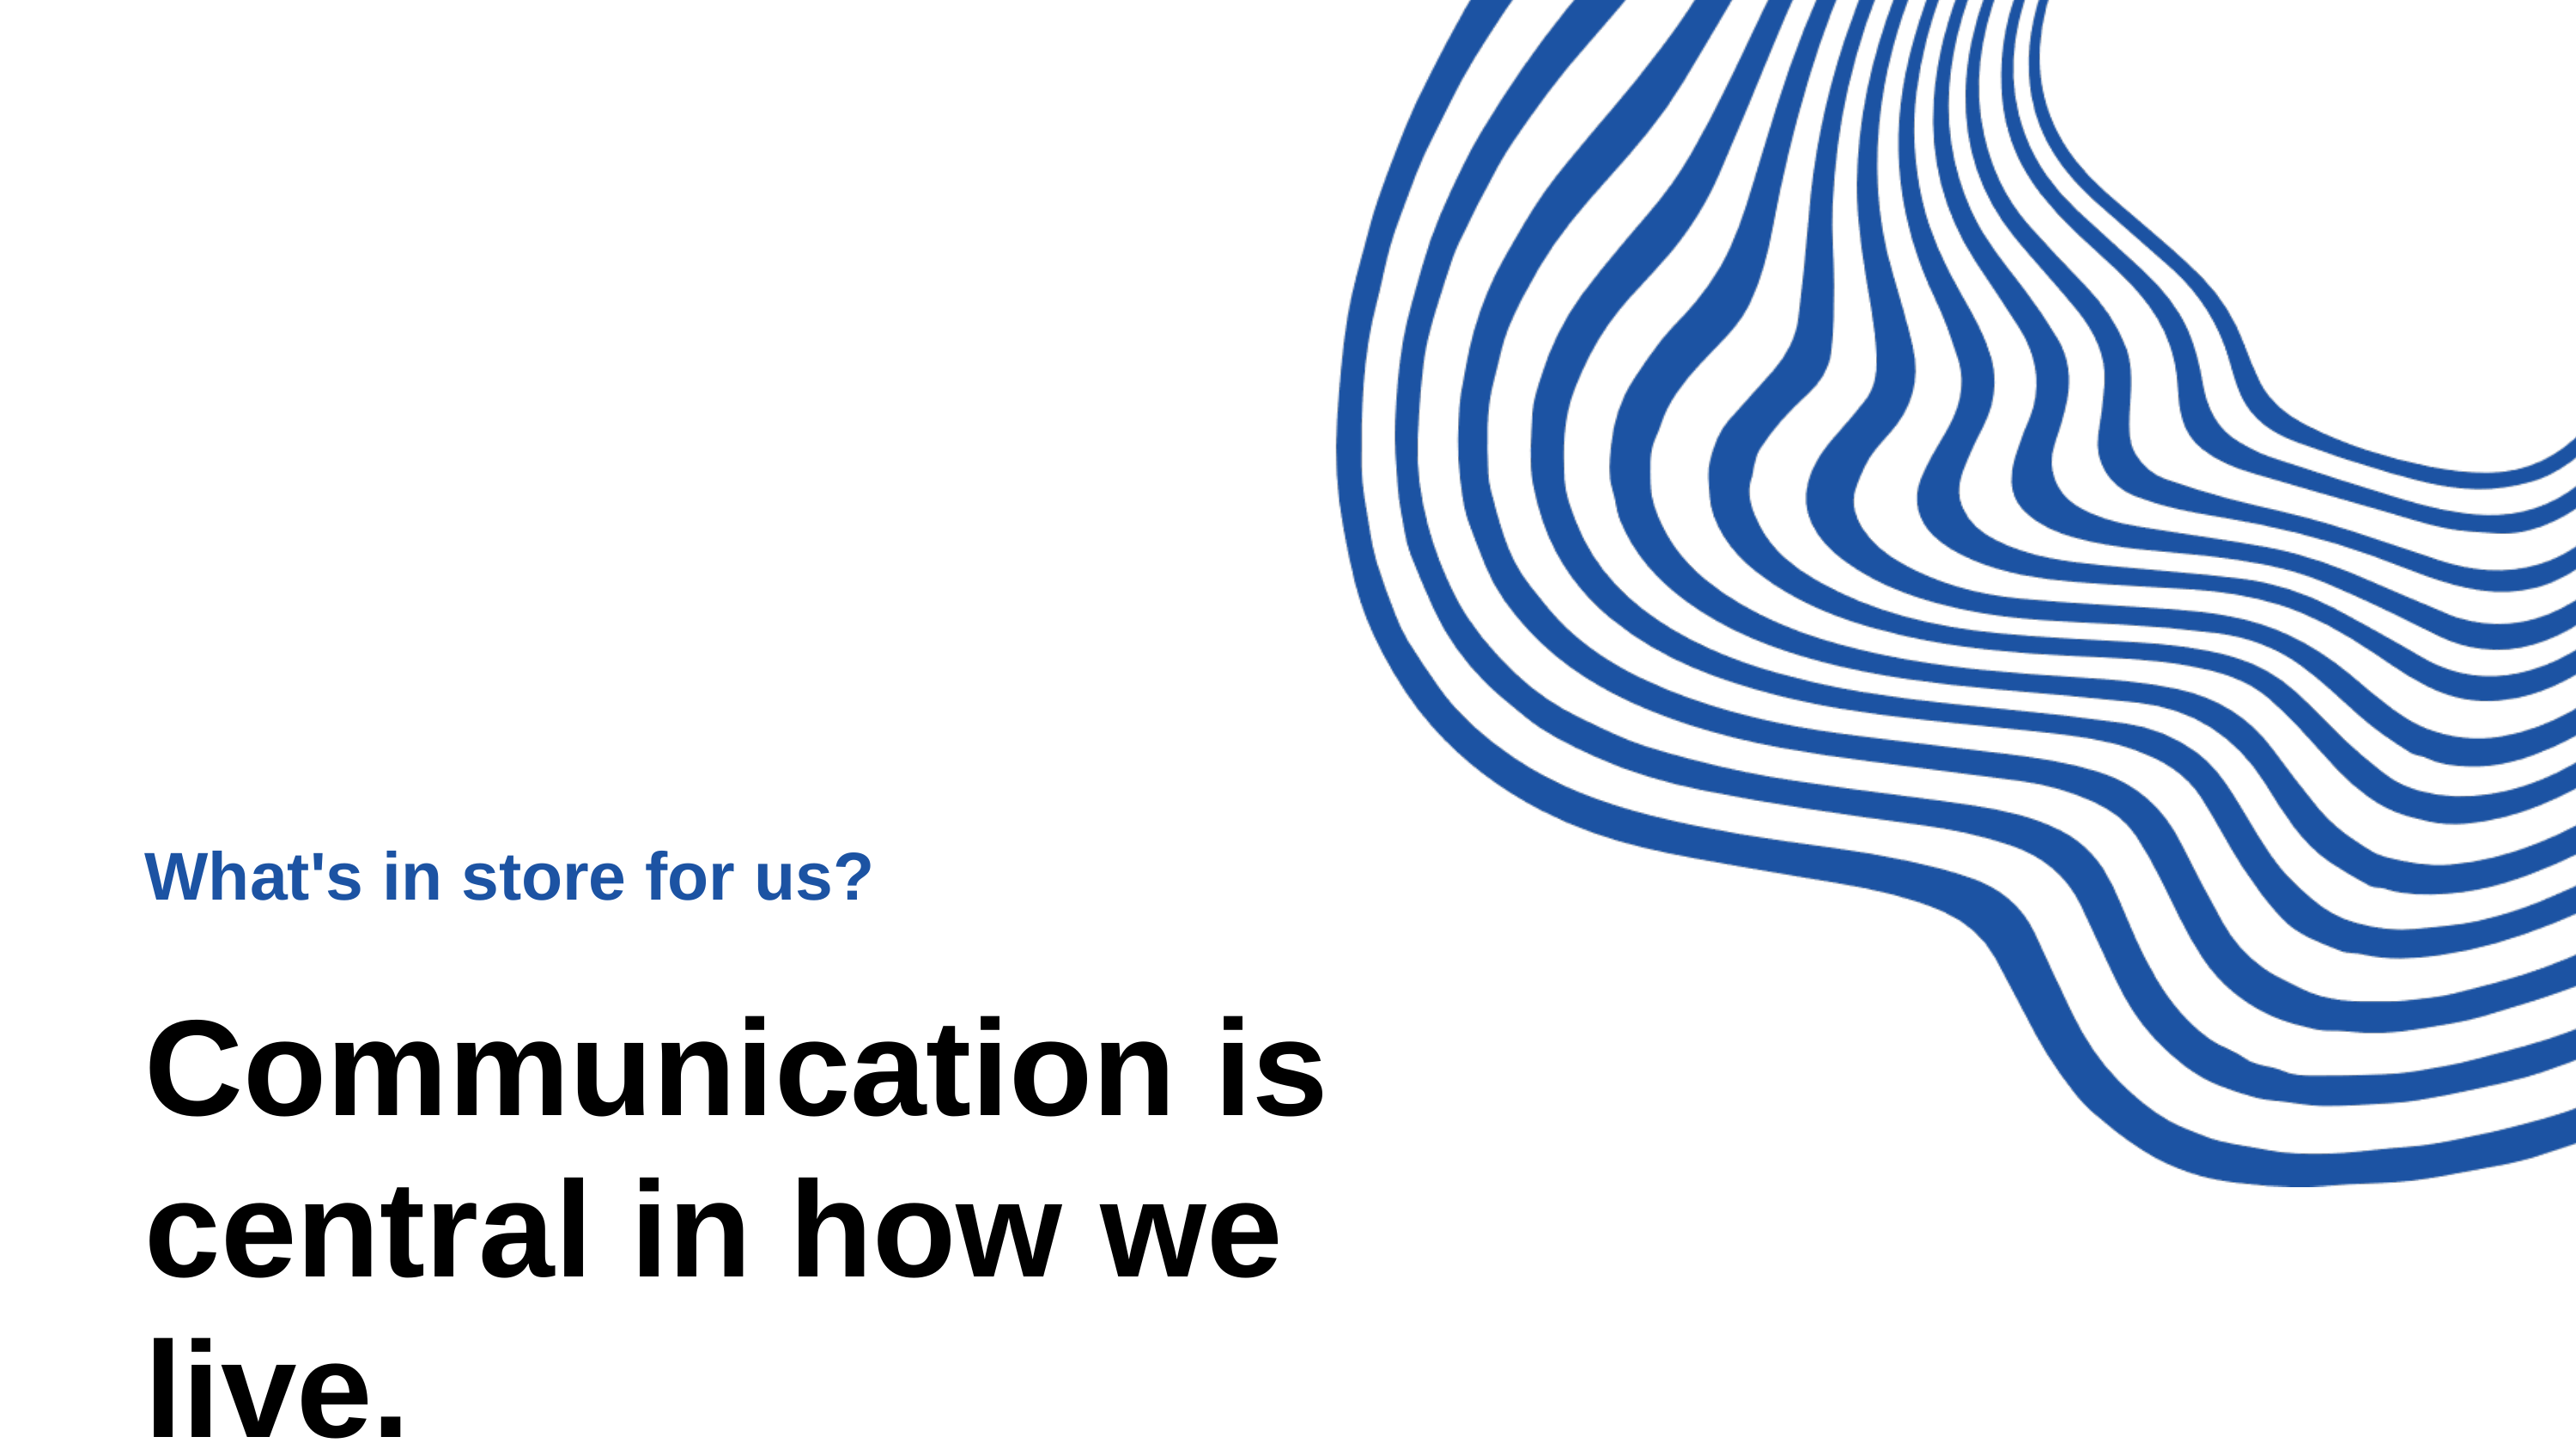

What's in store for us?
Communication is central in how we live.